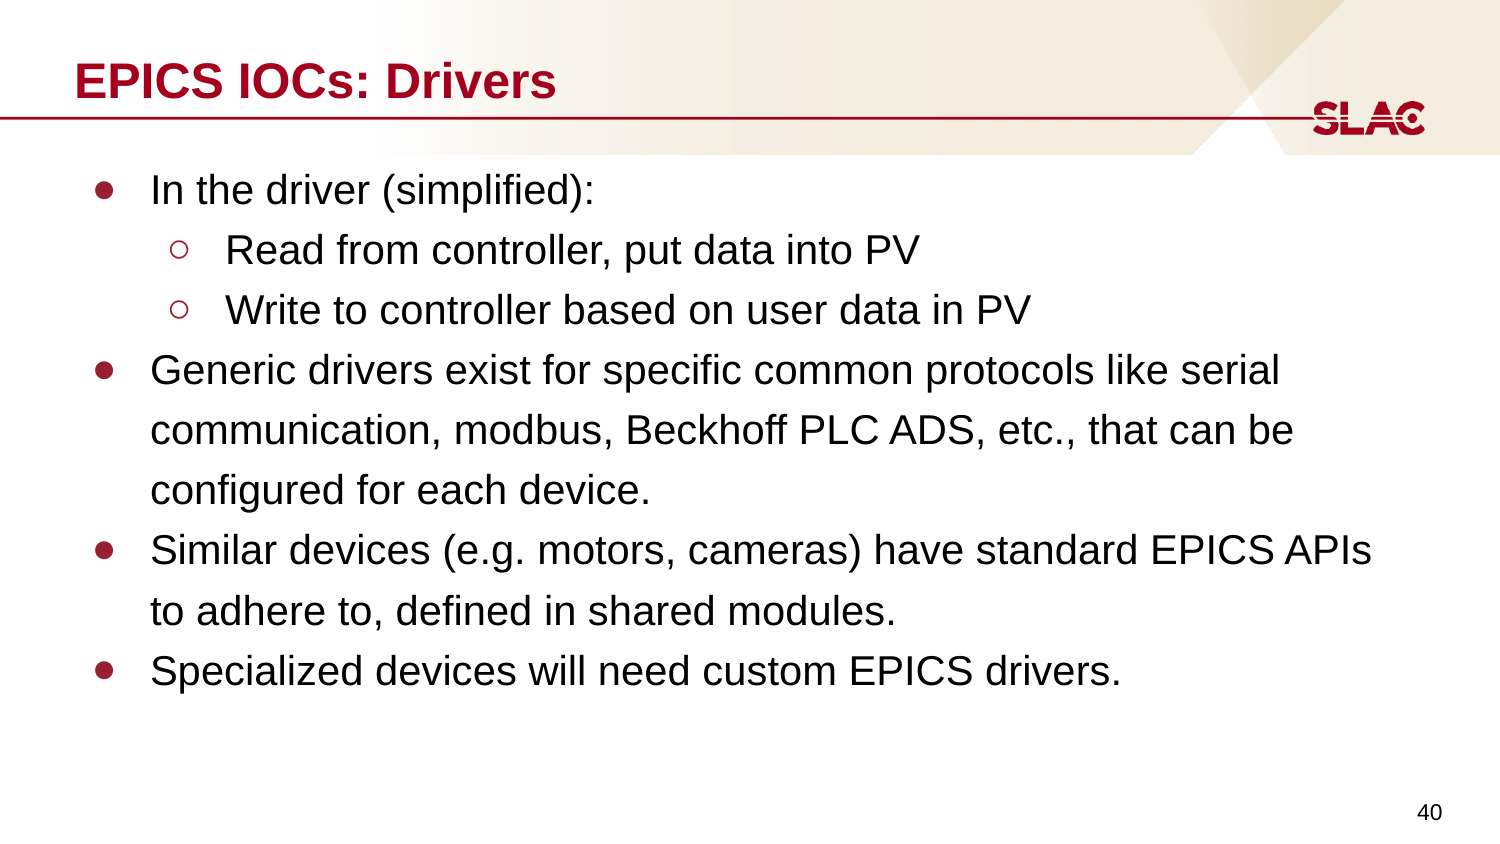

# EPICS IOCs: Drivers
In the driver (simplified):
Read from controller, put data into PV
Write to controller based on user data in PV
Generic drivers exist for specific common protocols like serial communication, modbus, Beckhoff PLC ADS, etc., that can be configured for each device.
Similar devices (e.g. motors, cameras) have standard EPICS APIs to adhere to, defined in shared modules.
Specialized devices will need custom EPICS drivers.
40